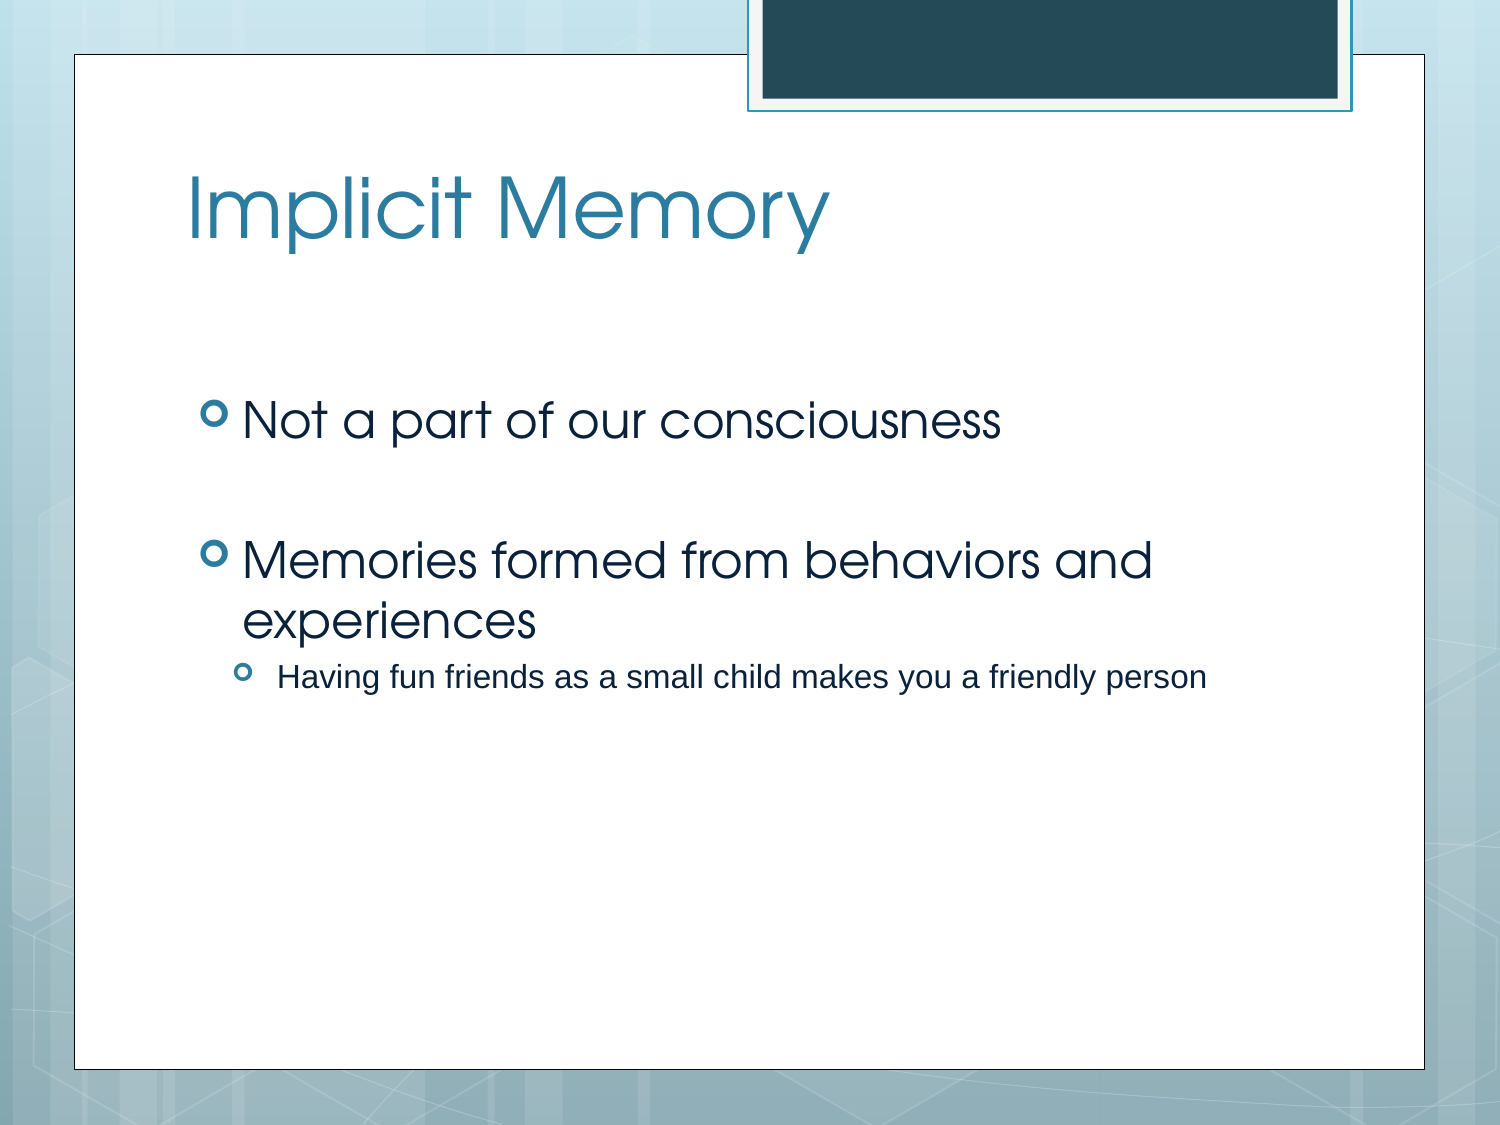

# Implicit Memory
Not a part of our consciousness

Memories formed from behaviors and experiences
Having fun friends as a small child makes you a friendly person